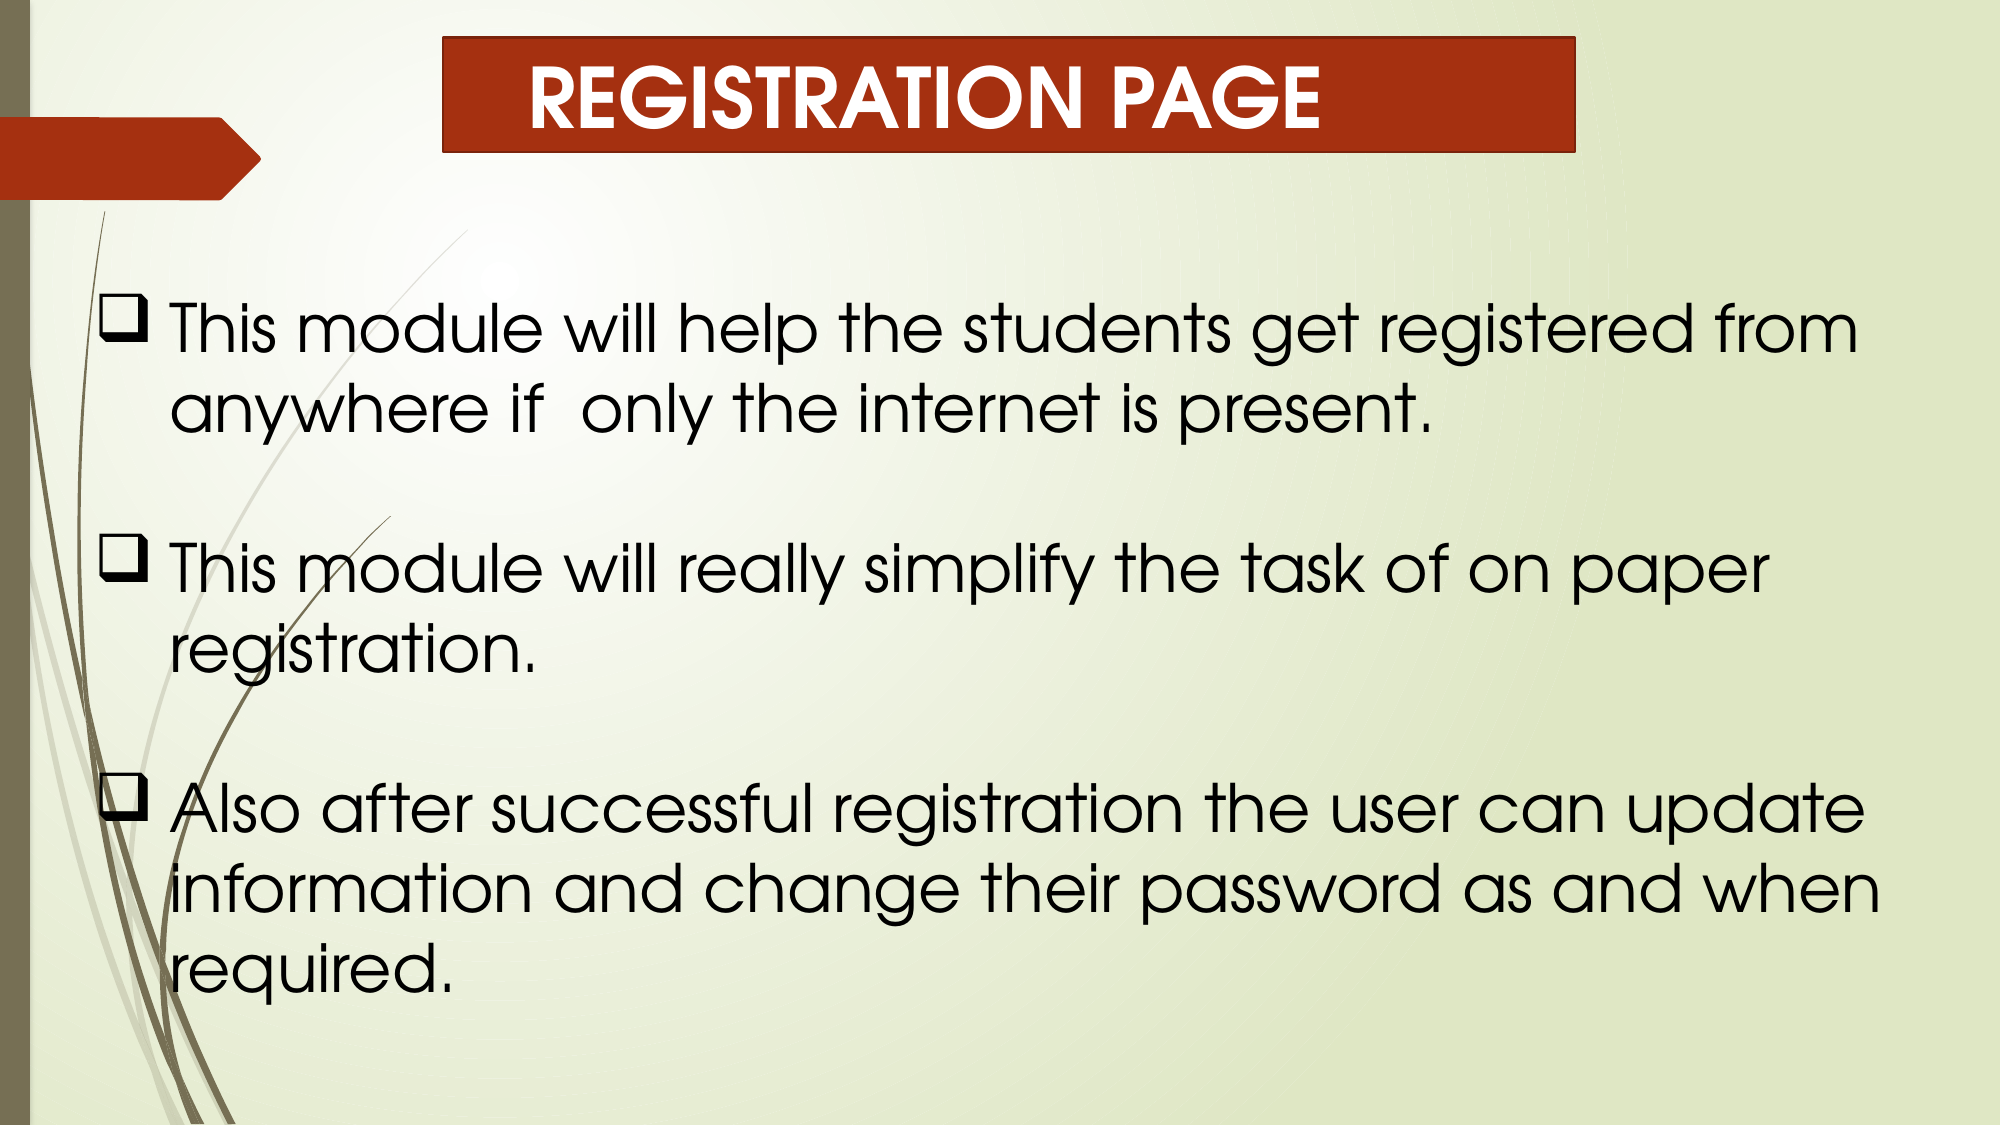

REGISTRATION PAGE
This module will help the students get registered from anywhere if  only the internet is present.

This module will really simplify the task of on paper registration.

Also after successful registration the user can update information and change their password as and when required.